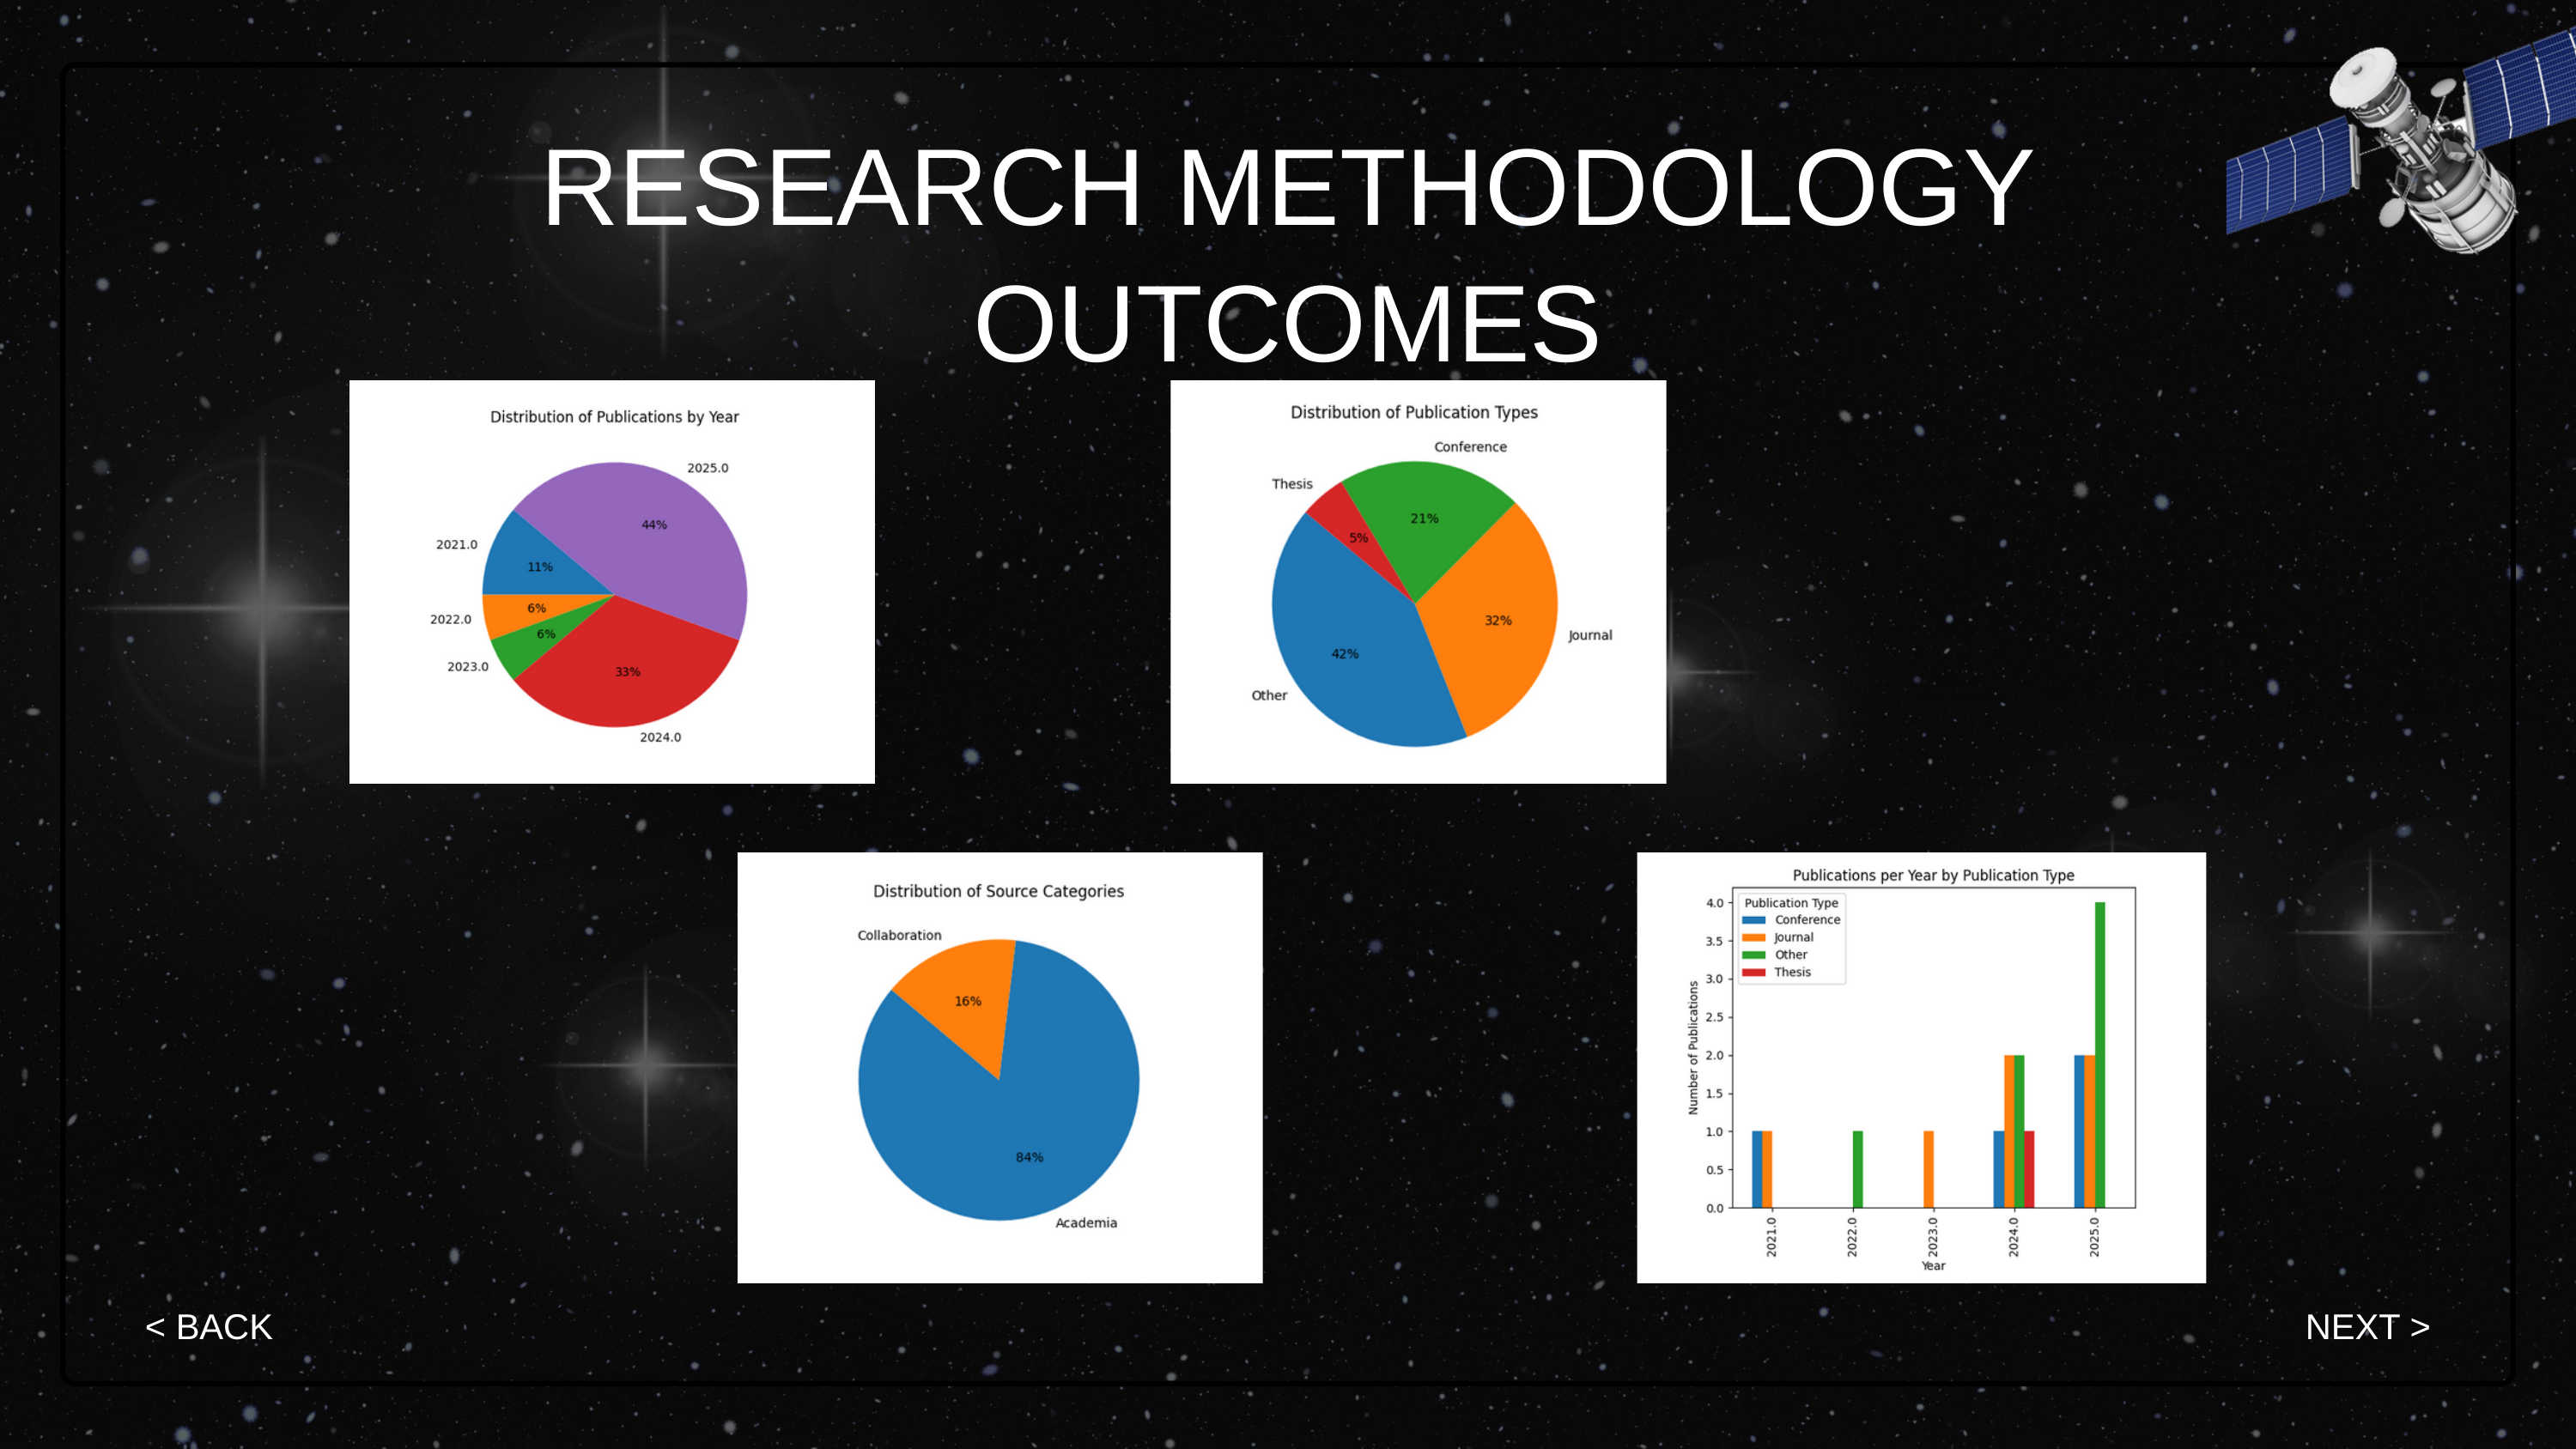

RESEARCH METHODOLOGY OUTCOMES

< BACK
NEXT >